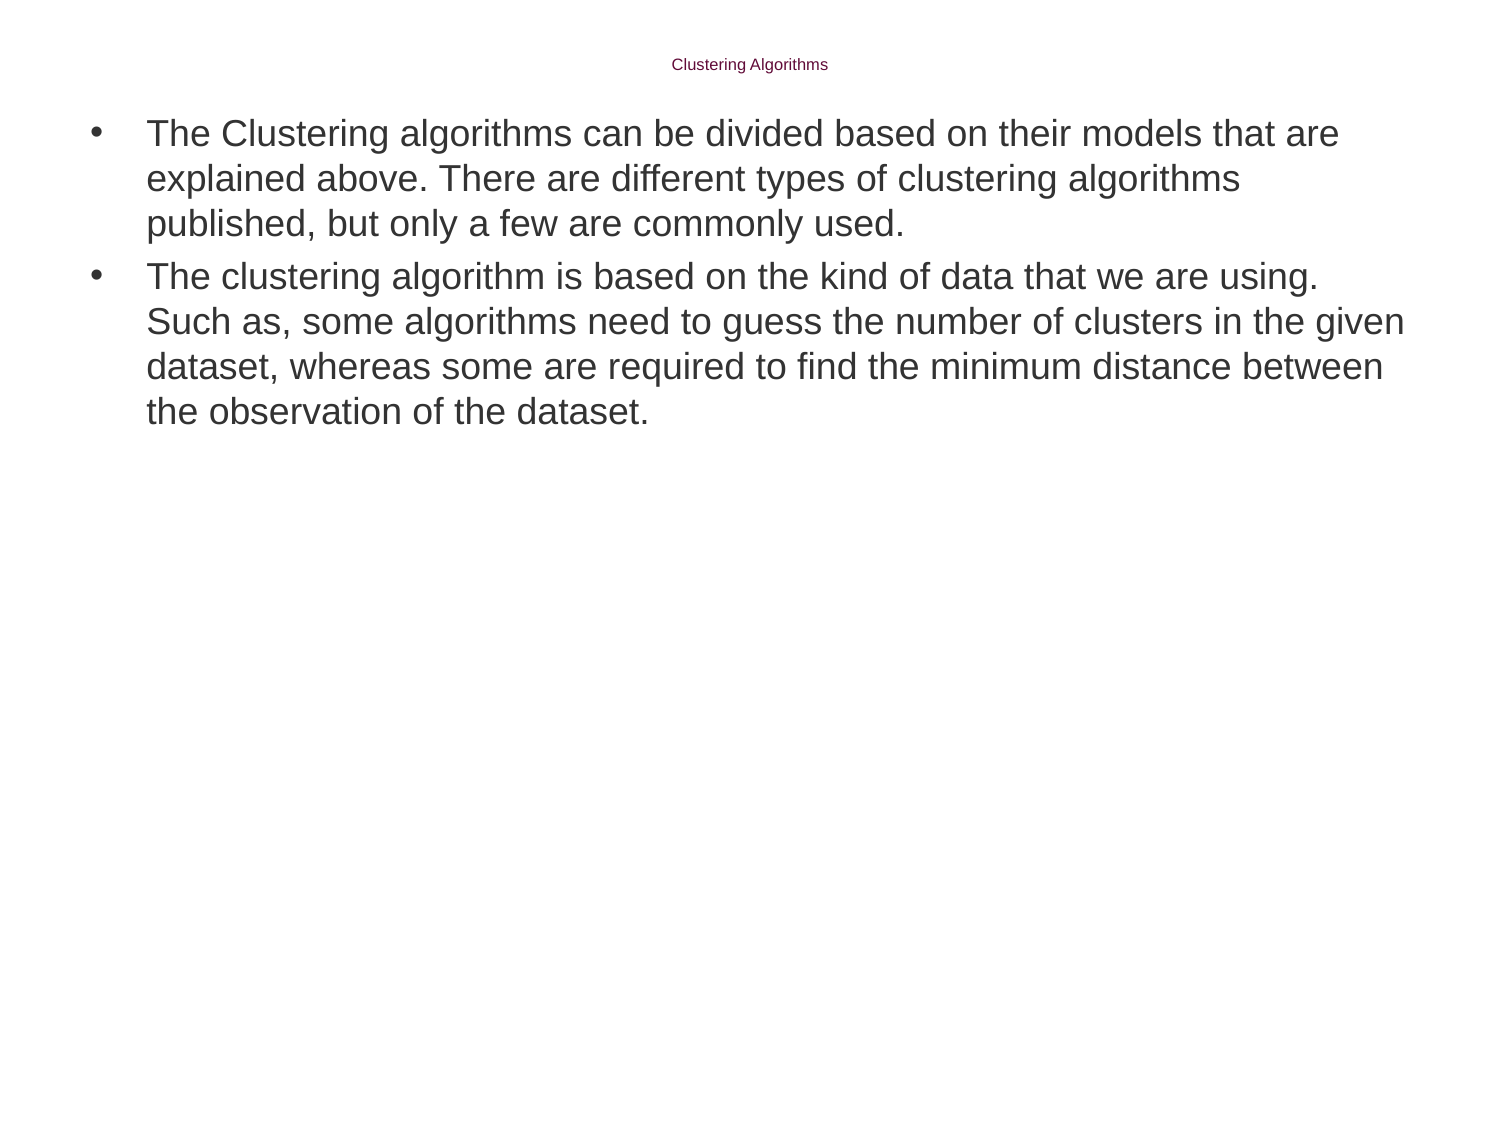

# Clustering Algorithms
The Clustering algorithms can be divided based on their models that are explained above. There are different types of clustering algorithms published, but only a few are commonly used.
The clustering algorithm is based on the kind of data that we are using. Such as, some algorithms need to guess the number of clusters in the given dataset, whereas some are required to find the minimum distance between the observation of the dataset.